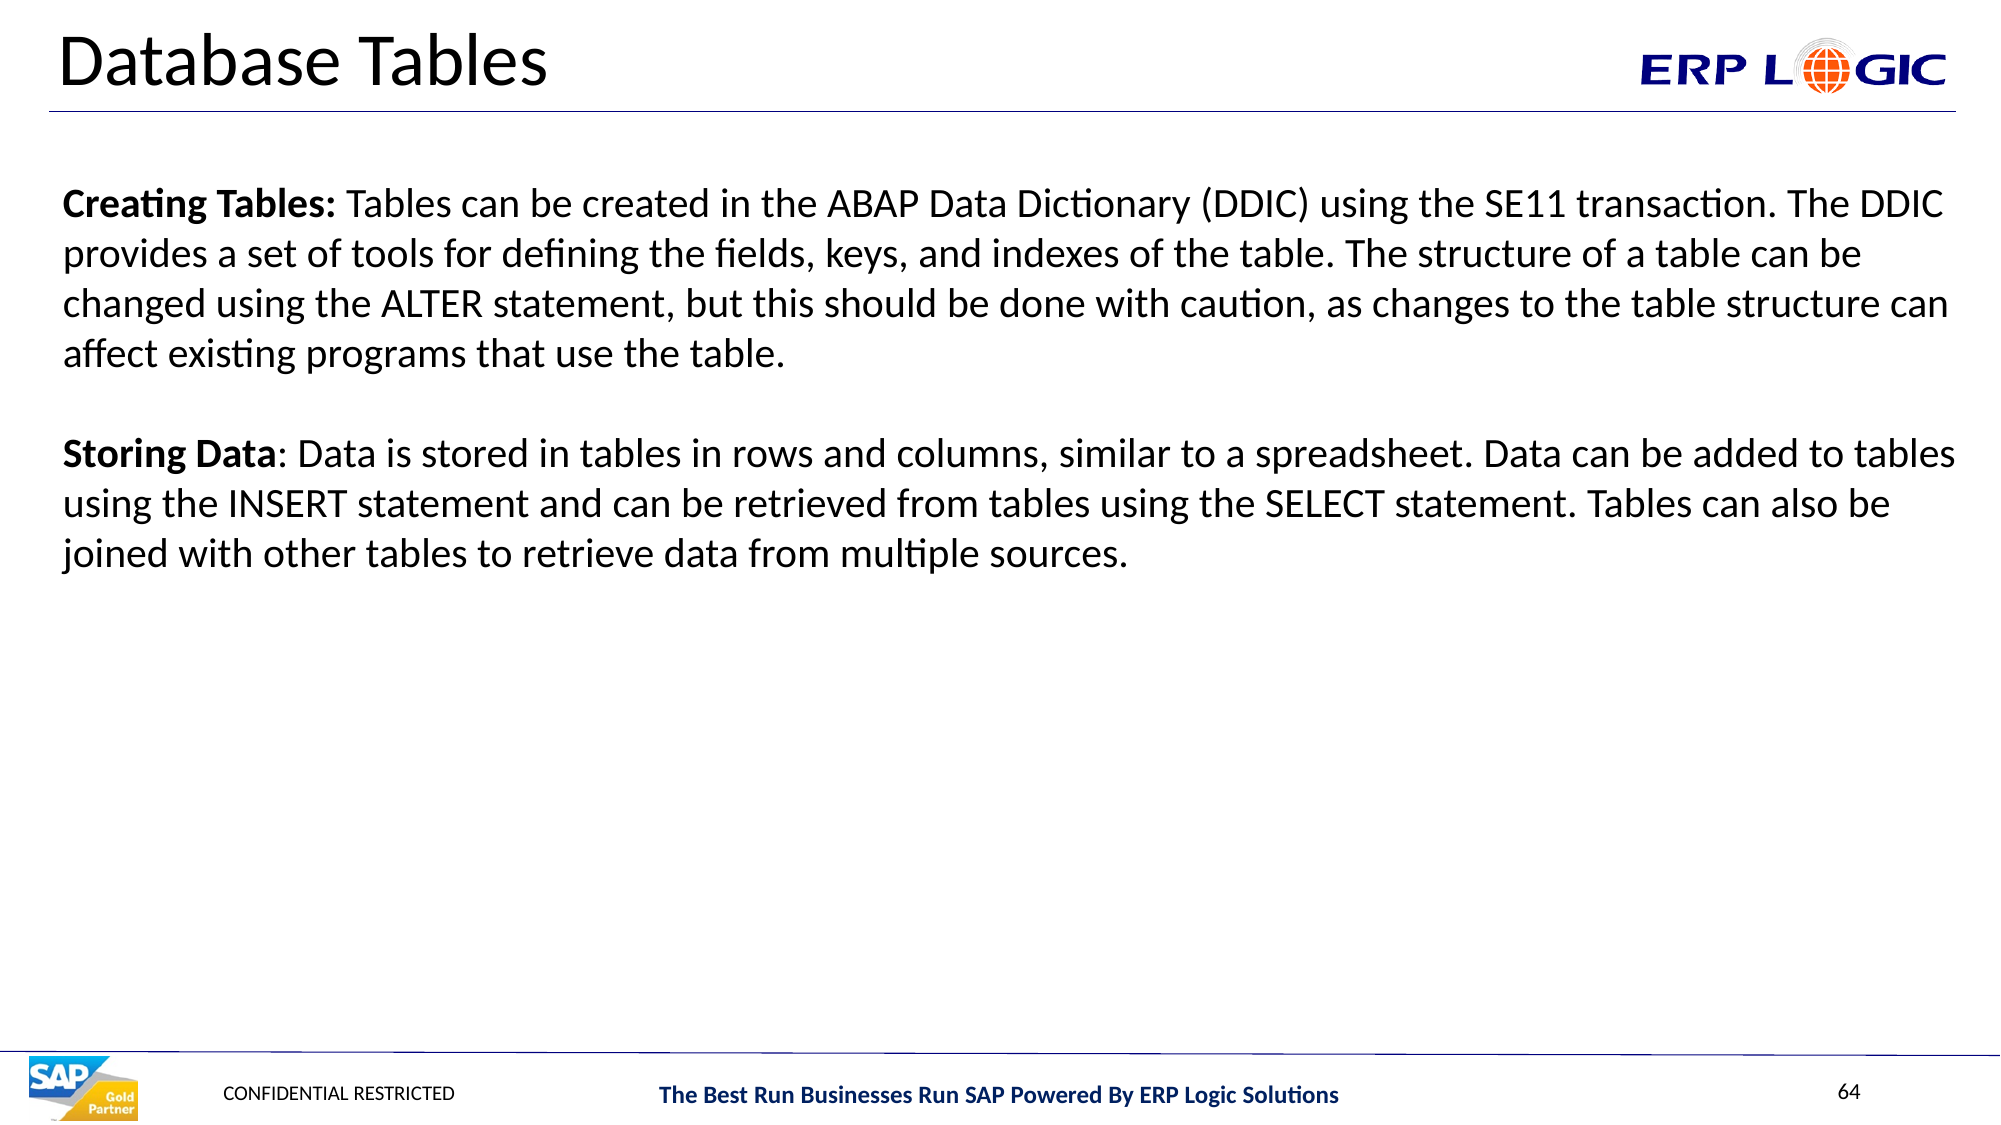

# Database Tables
Creating Tables: Tables can be created in the ABAP Data Dictionary (DDIC) using the SE11 transaction. The DDIC provides a set of tools for defining the fields, keys, and indexes of the table. The structure of a table can be changed using the ALTER statement, but this should be done with caution, as changes to the table structure can affect existing programs that use the table.

Storing Data: Data is stored in tables in rows and columns, similar to a spreadsheet. Data can be added to tables using the INSERT statement and can be retrieved from tables using the SELECT statement. Tables can also be joined with other tables to retrieve data from multiple sources.